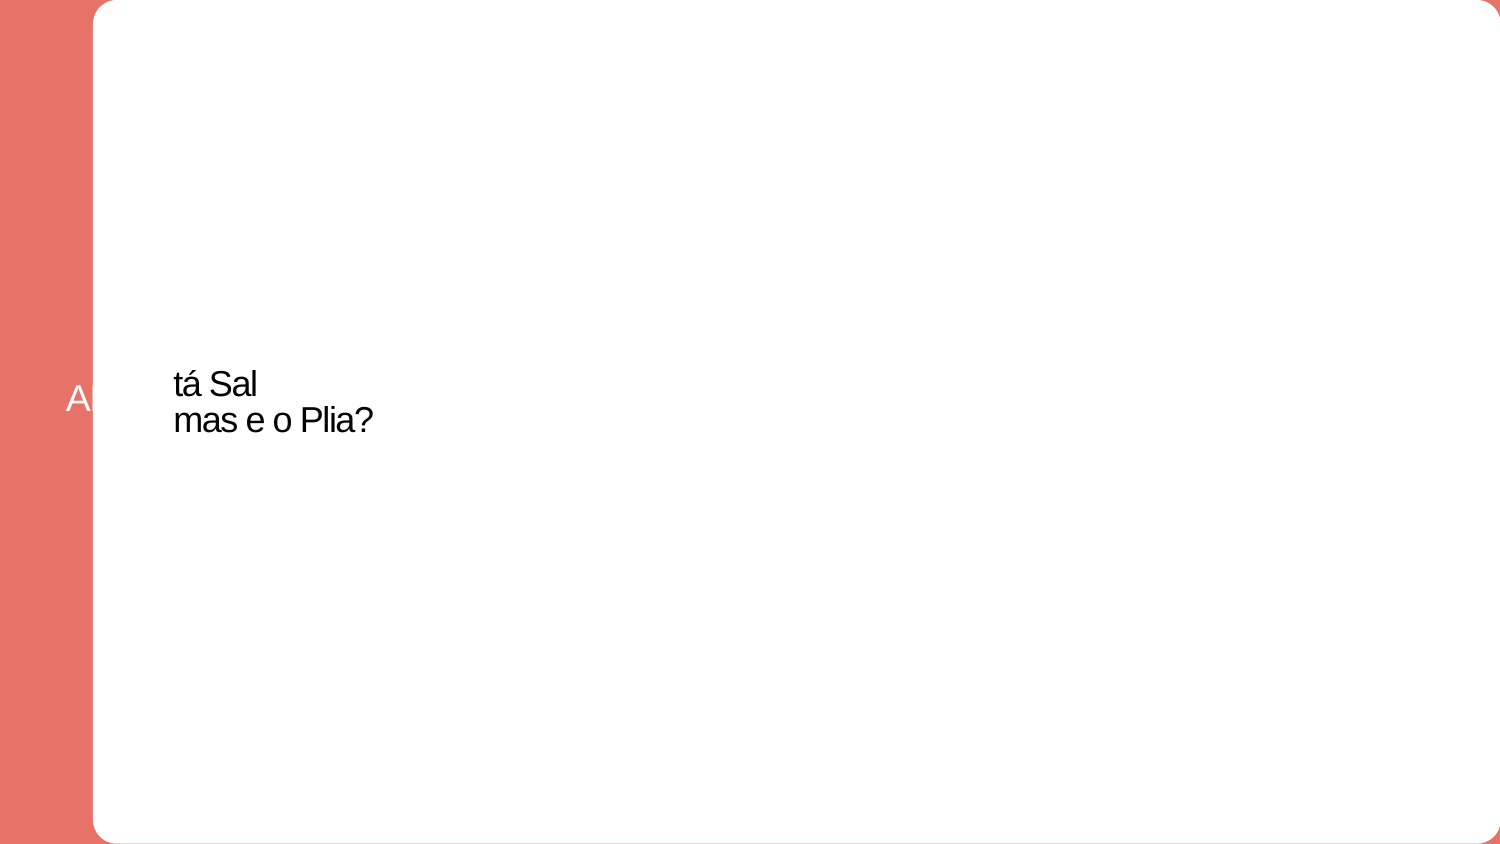

tá Sal
mas e o Plia?
APRENDIZADOS CHAVE